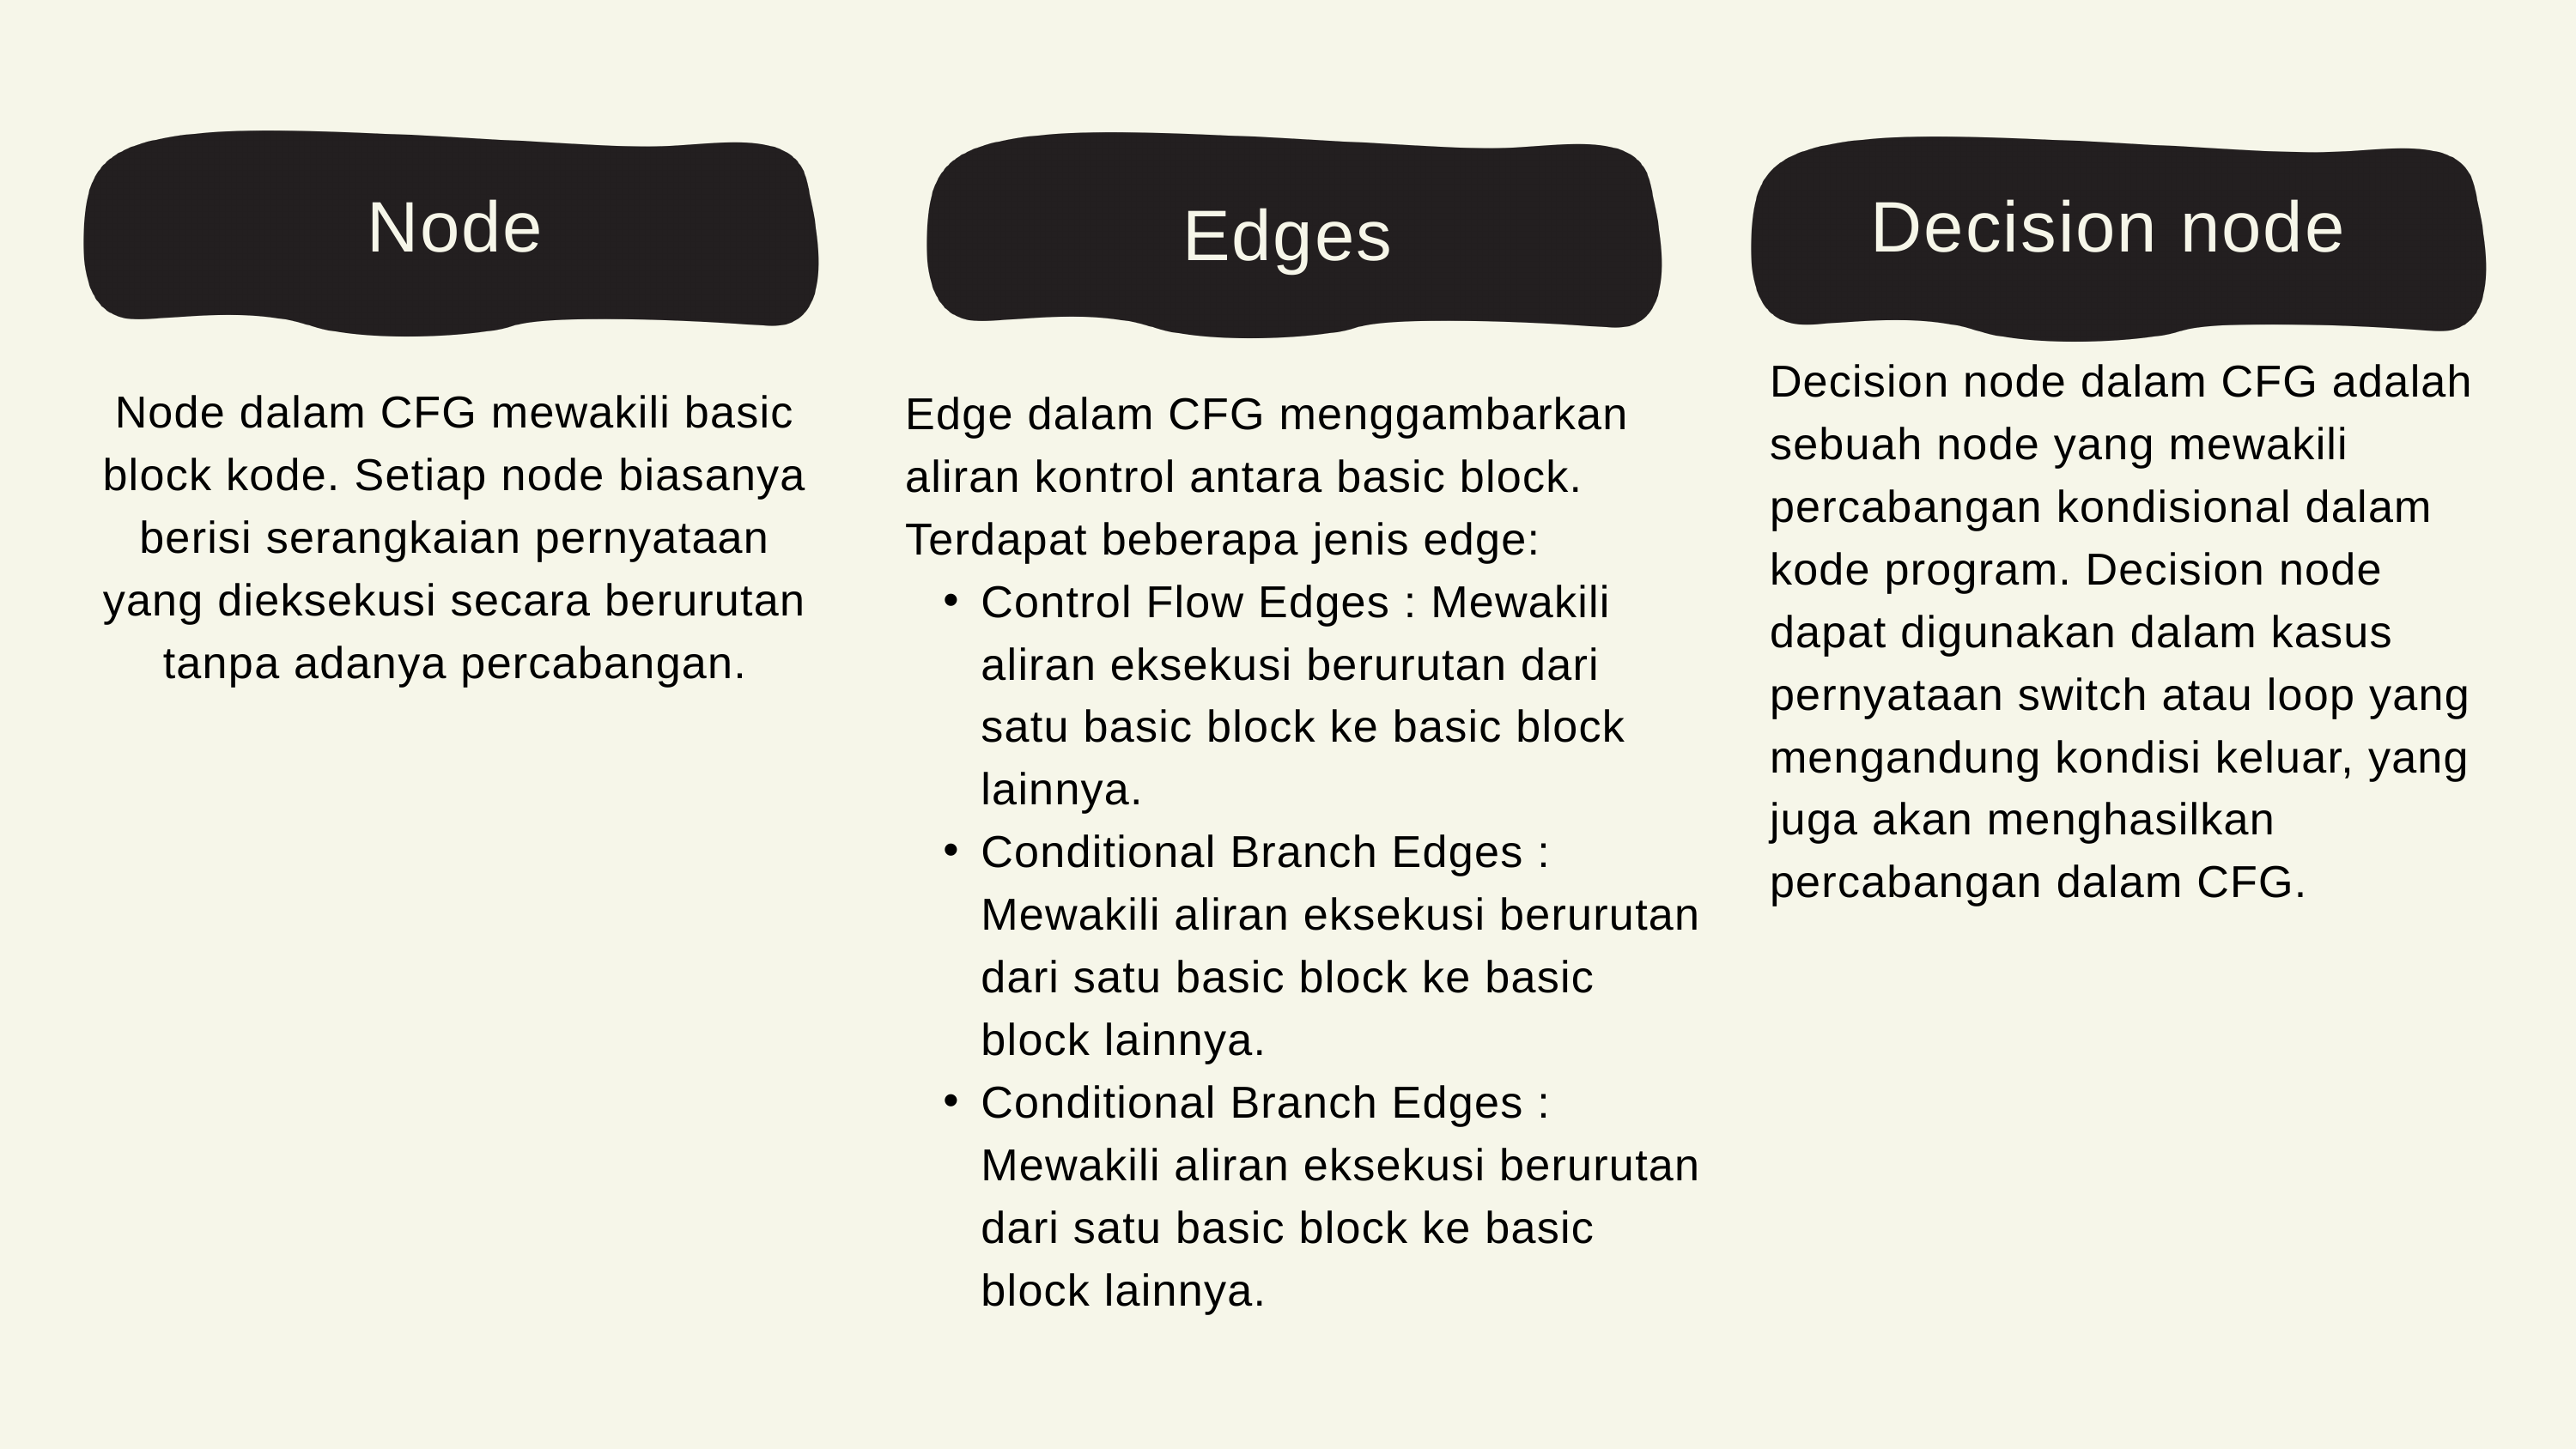

Decision node
Node
Edges
Decision node dalam CFG adalah sebuah node yang mewakili percabangan kondisional dalam kode program. Decision node dapat digunakan dalam kasus pernyataan switch atau loop yang mengandung kondisi keluar, yang juga akan menghasilkan percabangan dalam CFG.

Node dalam CFG mewakili basic block kode. Setiap node biasanya berisi serangkaian pernyataan yang dieksekusi secara berurutan tanpa adanya percabangan.
Edge dalam CFG menggambarkan aliran kontrol antara basic block.
Terdapat beberapa jenis edge:
Control Flow Edges : Mewakili aliran eksekusi berurutan dari satu basic block ke basic block lainnya.
Conditional Branch Edges : Mewakili aliran eksekusi berurutan dari satu basic block ke basic block lainnya.
Conditional Branch Edges : Mewakili aliran eksekusi berurutan dari satu basic block ke basic block lainnya.
Regions
Junction node